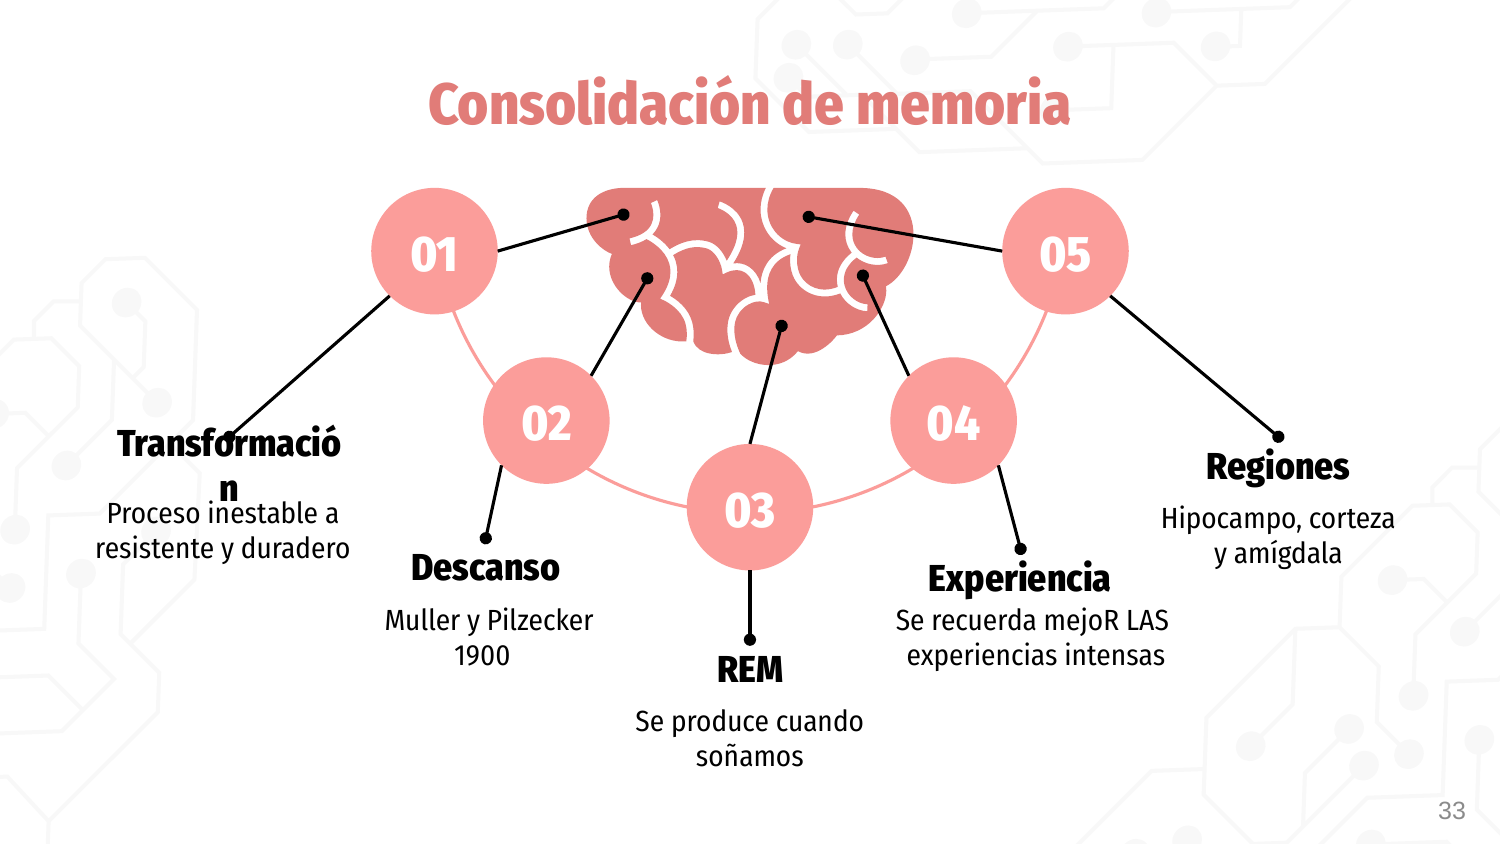

# Consolidación de memoria
01
Transformación
Proceso inestable a resistente y duradero
05
Regiones
Hipocampo, corteza y amígdala

02
Descanso
 Muller y Pilzecker 1900
04
Experiencia
Se recuerda mejoR LAS
 experiencias intensas
03
REM
Se produce cuando soñamos
33